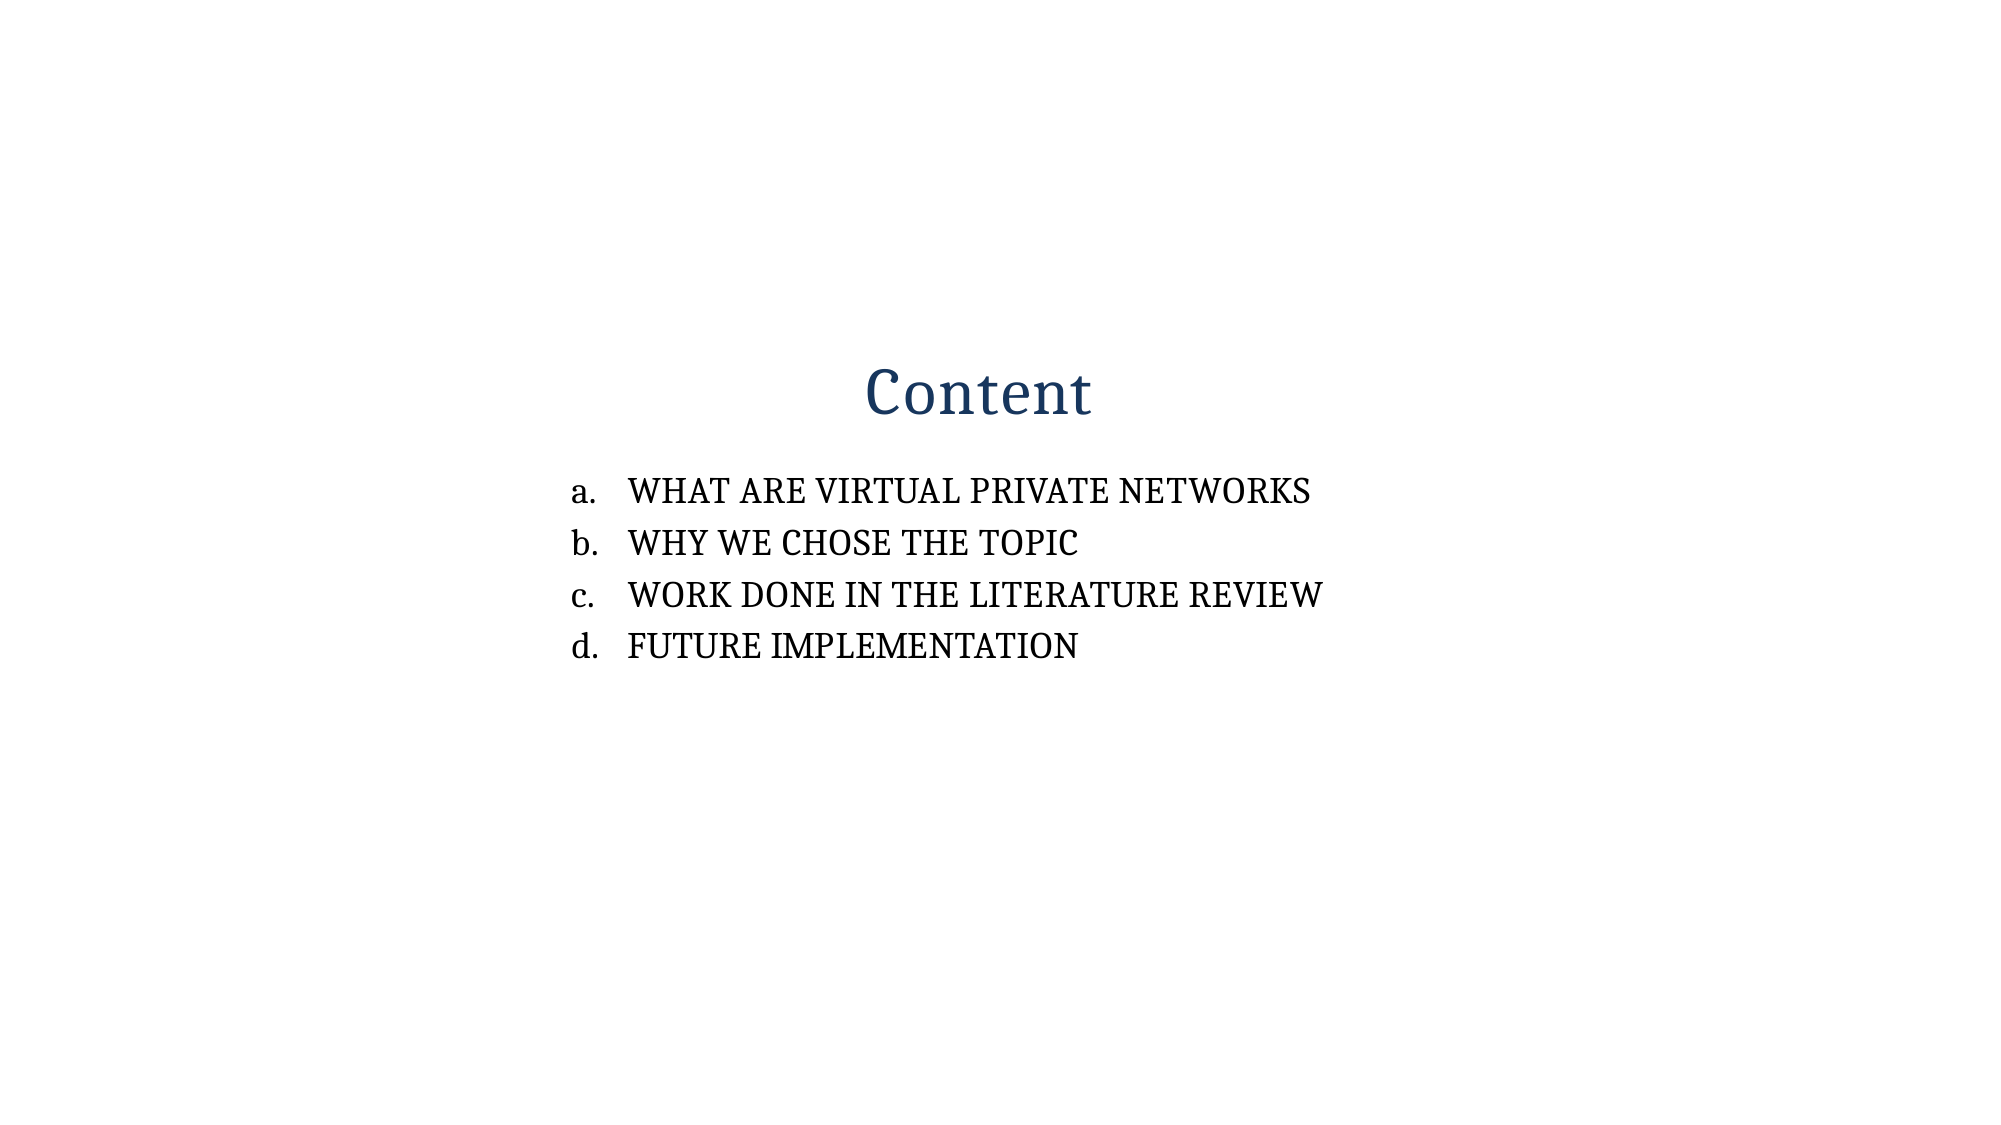

Content
WHAT ARE VIRTUAL PRIVATE NETWORKS
WHY WE CHOSE THE TOPIC
WORK DONE IN THE LITERATURE REVIEW
FUTURE IMPLEMENTATION